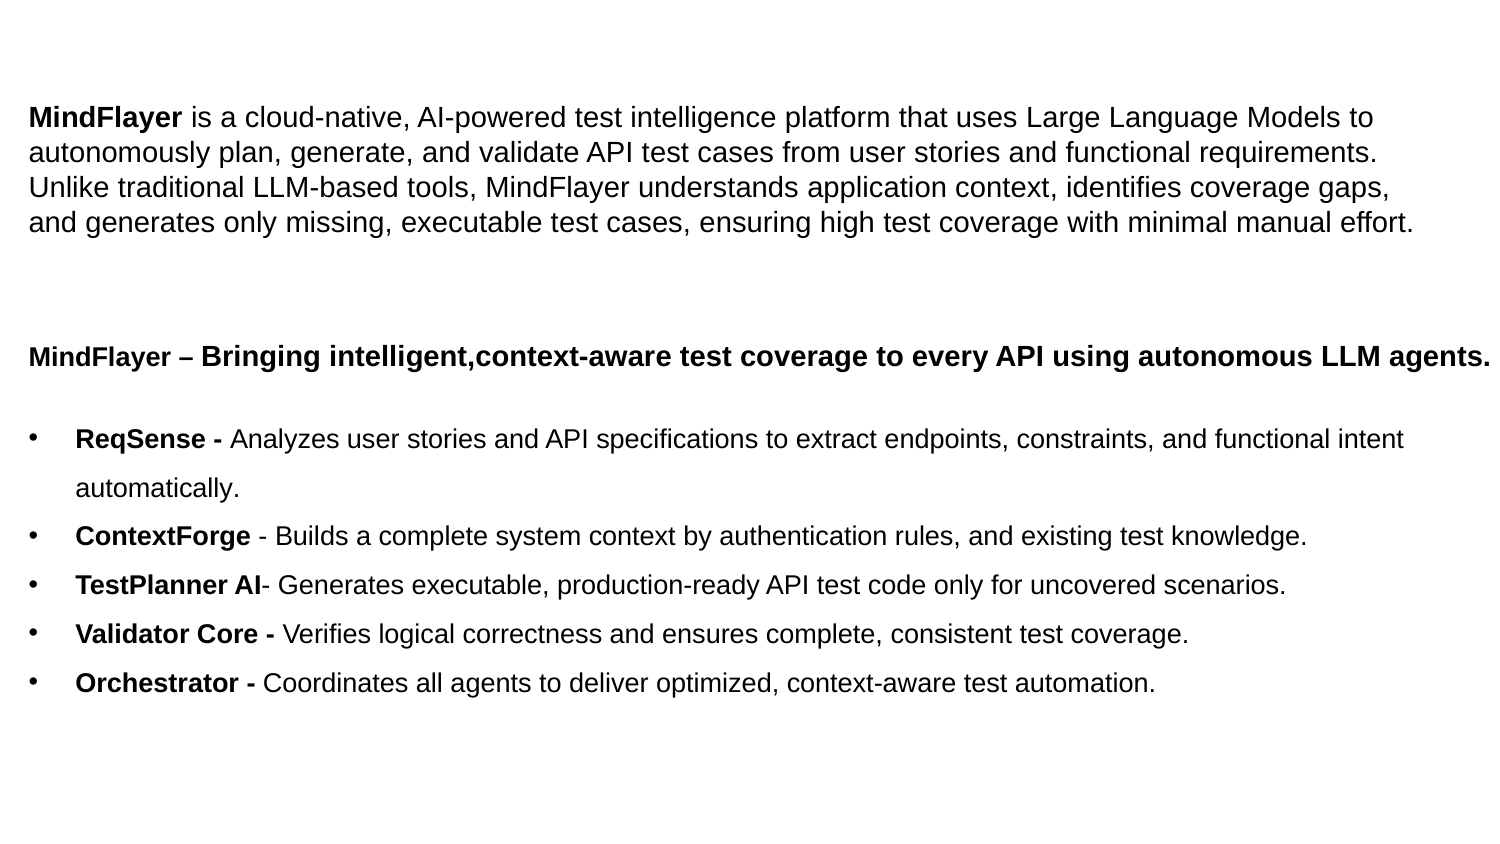

MindFlayer is a cloud-native, AI-powered test intelligence platform that uses Large Language Models to autonomously plan, generate, and validate API test cases from user stories and functional requirements.
Unlike traditional LLM-based tools, MindFlayer understands application context, identifies coverage gaps, and generates only missing, executable test cases, ensuring high test coverage with minimal manual effort.
MindFlayer – Bringing intelligent,context-aware test coverage to every API using autonomous LLM agents.

ReqSense - Analyzes user stories and API specifications to extract endpoints, constraints, and functional intent automatically.
ContextForge - Builds a complete system context by authentication rules, and existing test knowledge.
TestPlanner AI- Generates executable, production-ready API test code only for uncovered scenarios.
Validator Core - Verifies logical correctness and ensures complete, consistent test coverage.
Orchestrator - Coordinates all agents to deliver optimized, context-aware test automation.
# .
Hi